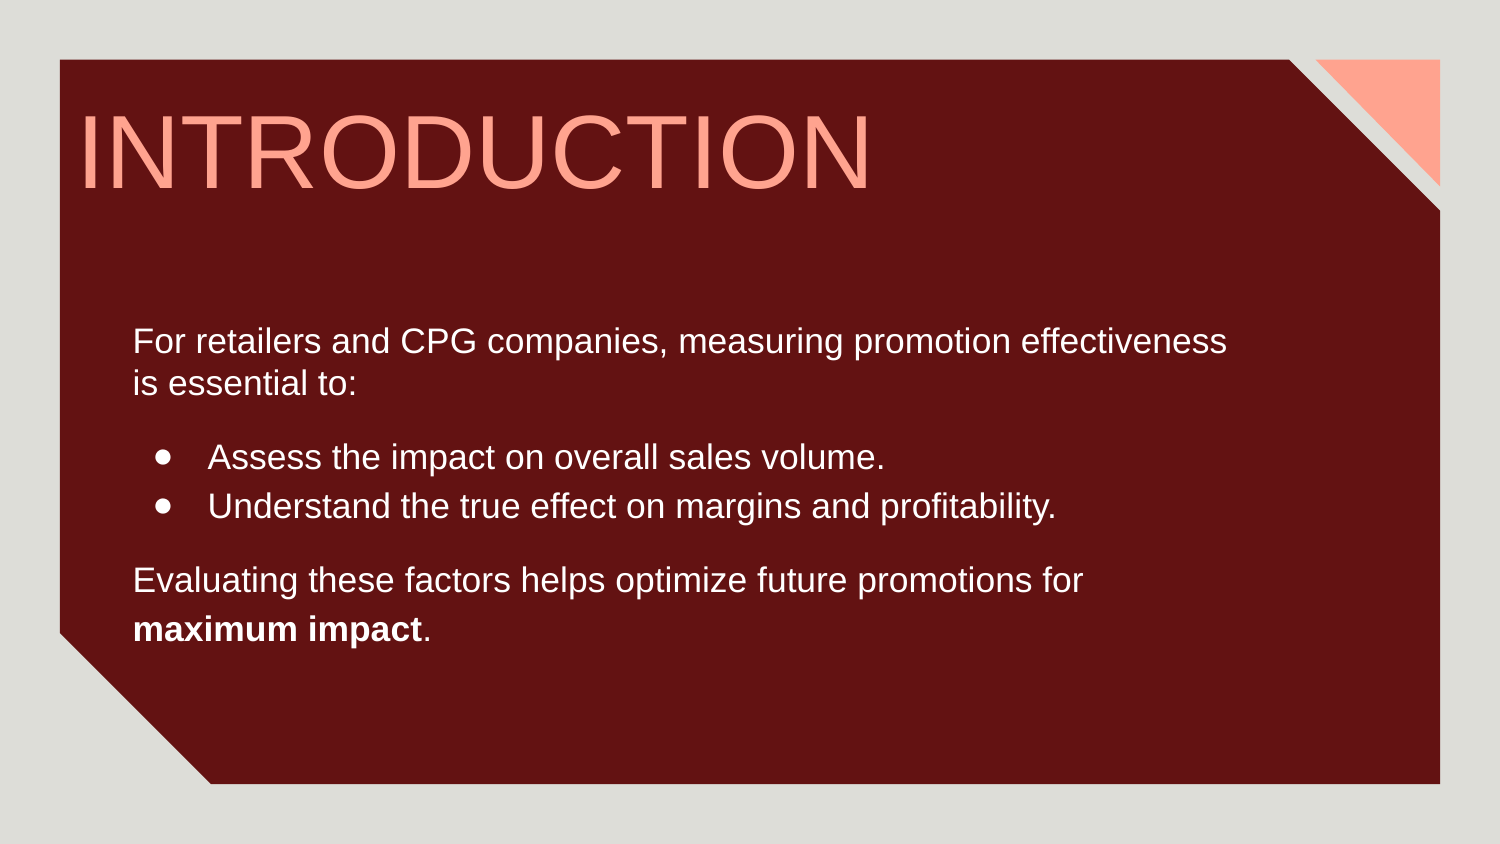

# INTRODUCTION

For retailers and CPG companies, measuring promotion effectiveness is essential to:
Assess the impact on overall sales volume.
Understand the true effect on margins and profitability.
Evaluating these factors helps optimize future promotions for maximum impact.